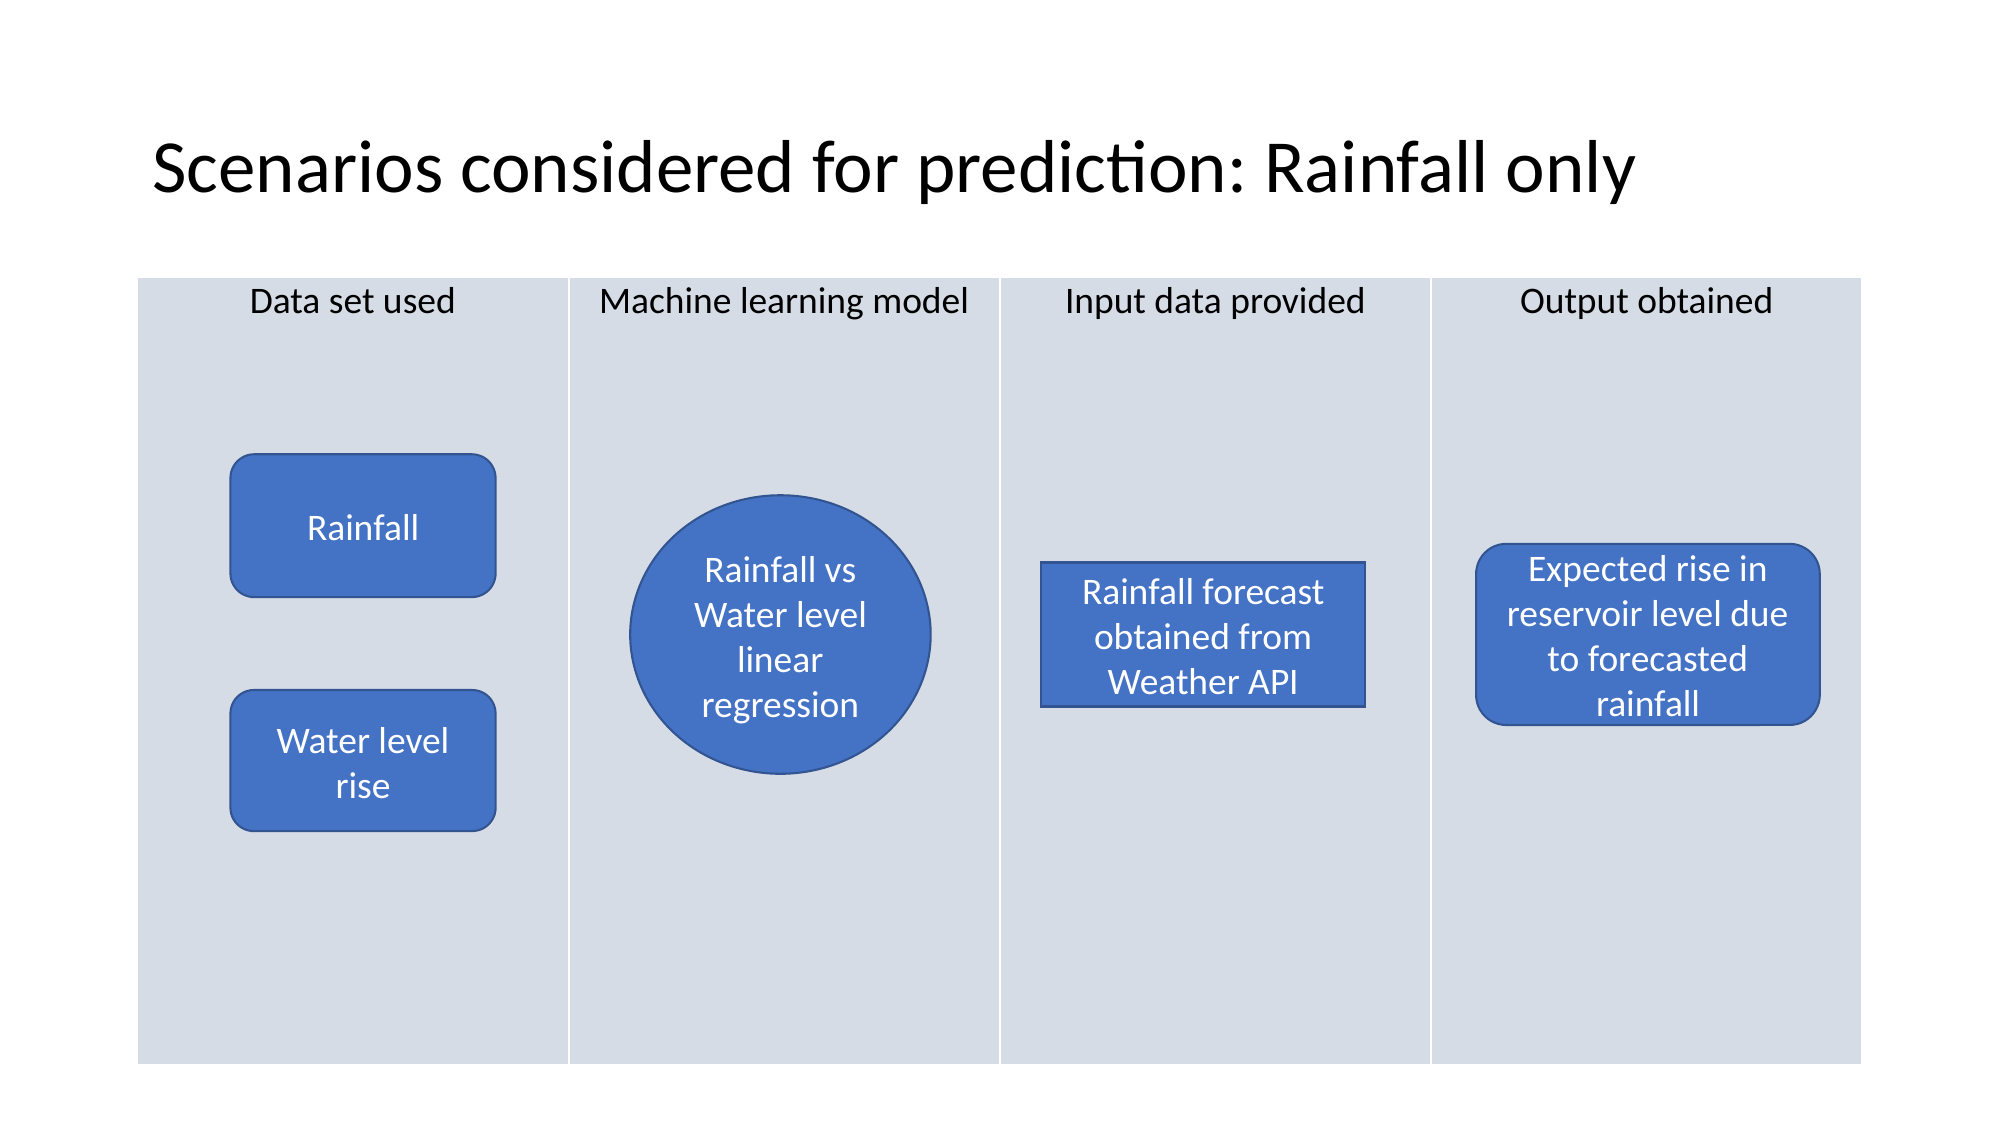

# Scenarios considered for prediction: Rainfall only
| Data set used | Machine learning model | Input data provided | Output obtained |
| --- | --- | --- | --- |
Rainfall
Rainfall vs Water level linear regression
Expected rise in reservoir level due to forecasted rainfall
Rainfall forecast obtained from Weather API
Water level rise